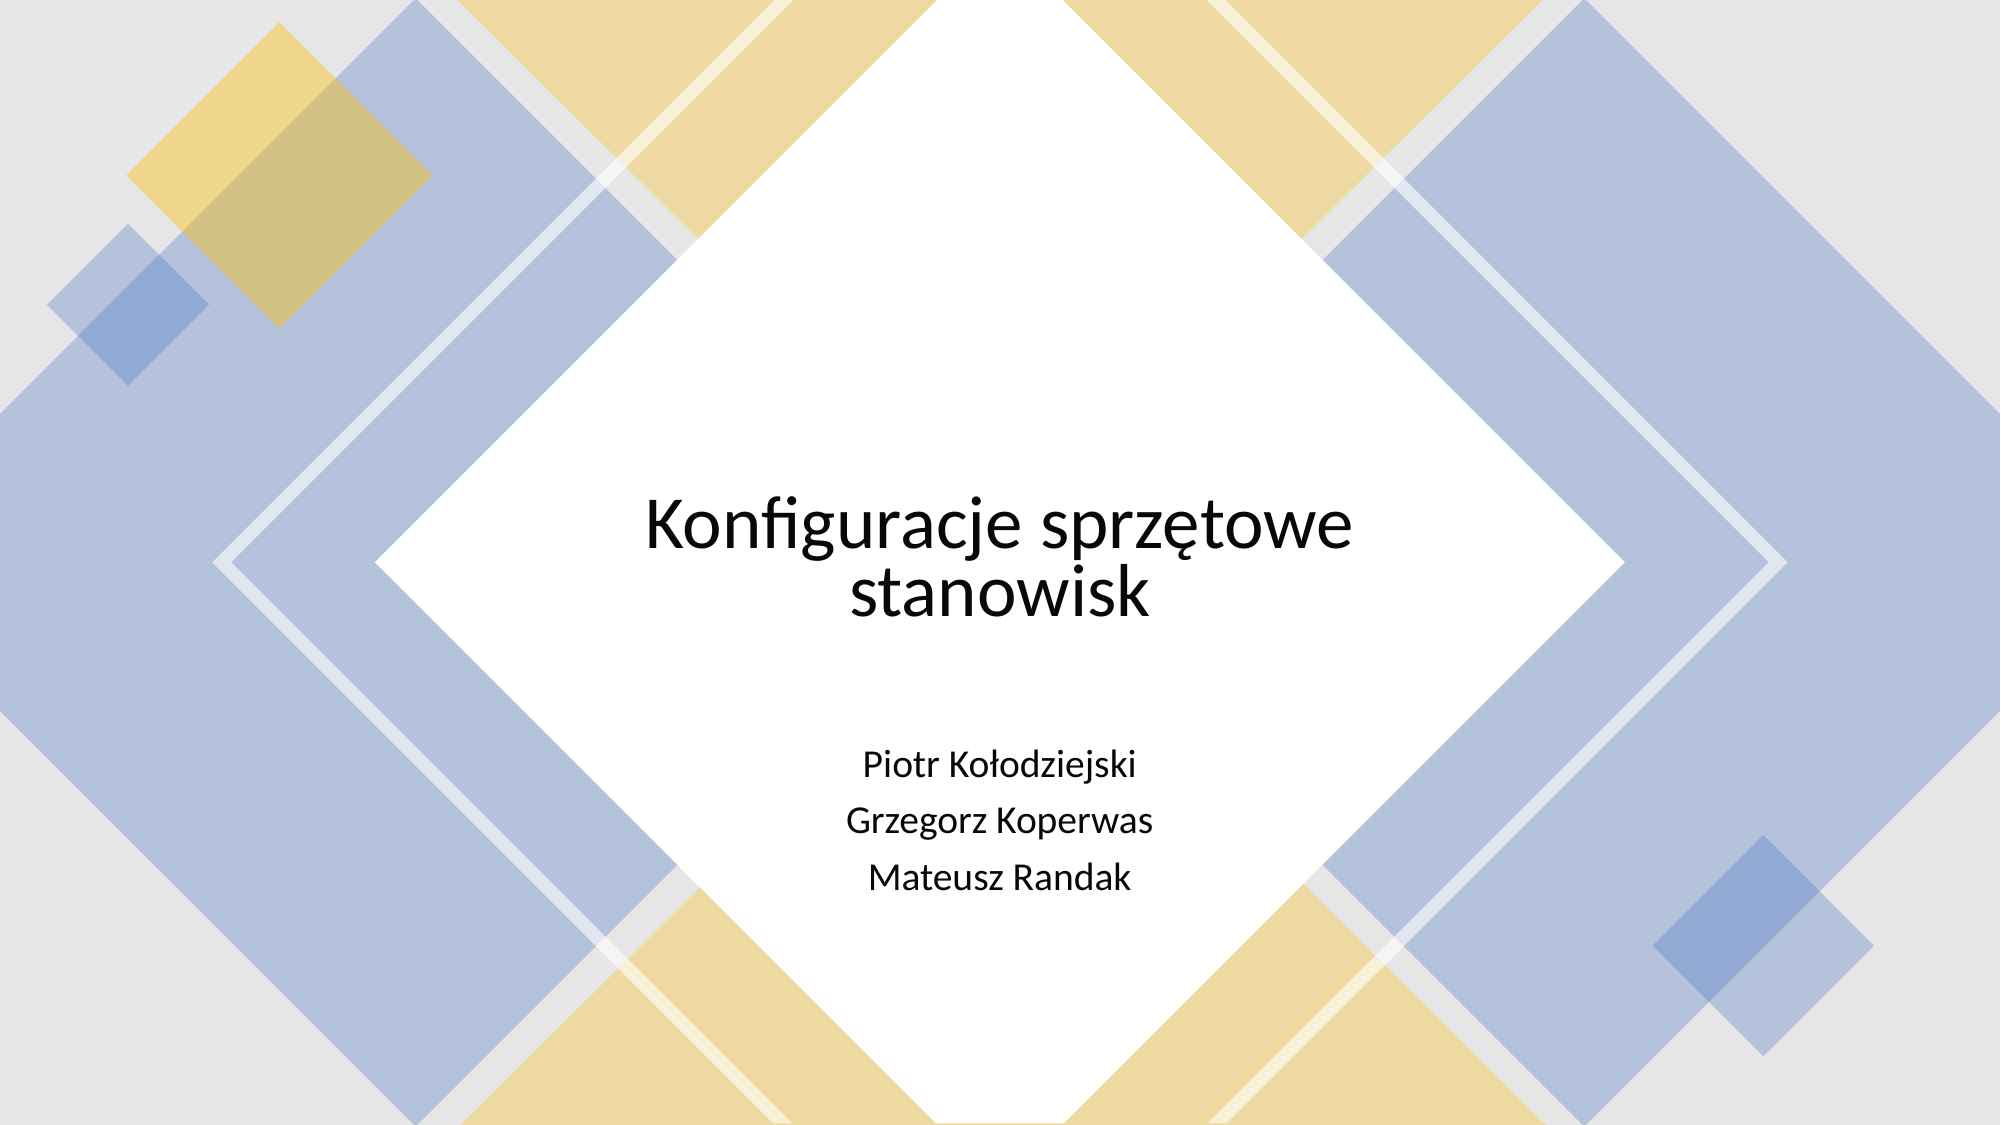

Konfiguracje sprzętowe stanowisk

Piotr Kołodziejski
Grzegorz Koperwas
Mateusz Randak